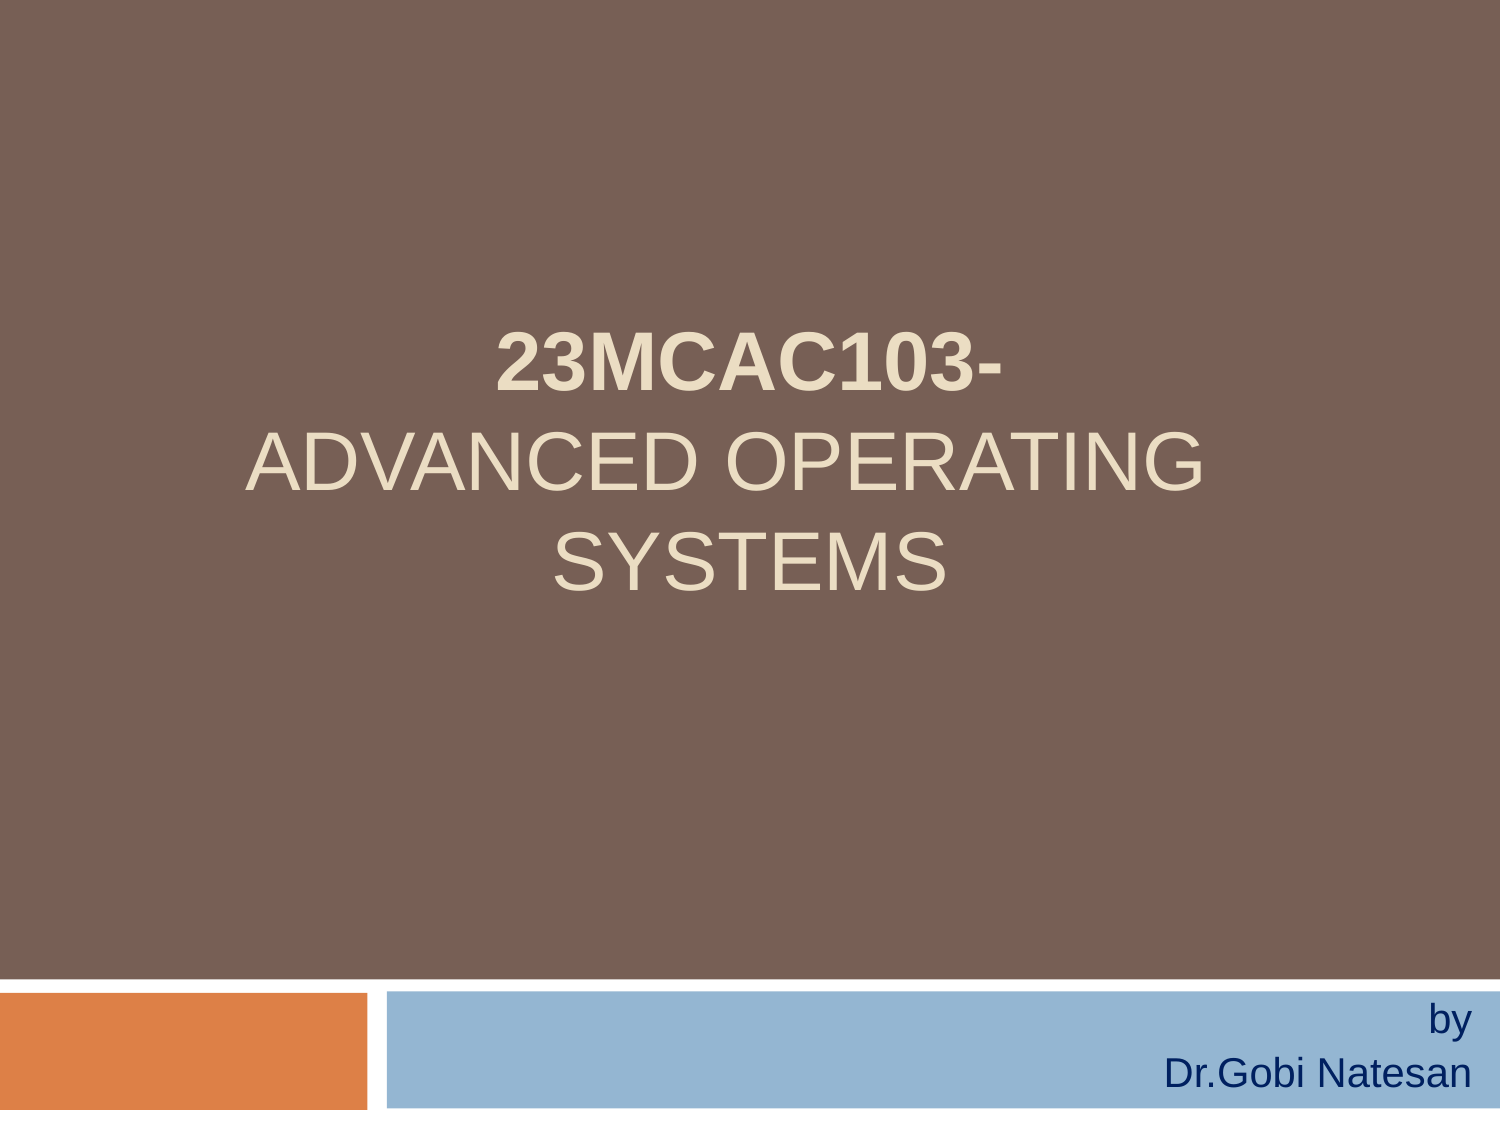

# 23MCAC103- ADVANCED OPERATING SYSTEMS
by
Dr.Gobi Natesan